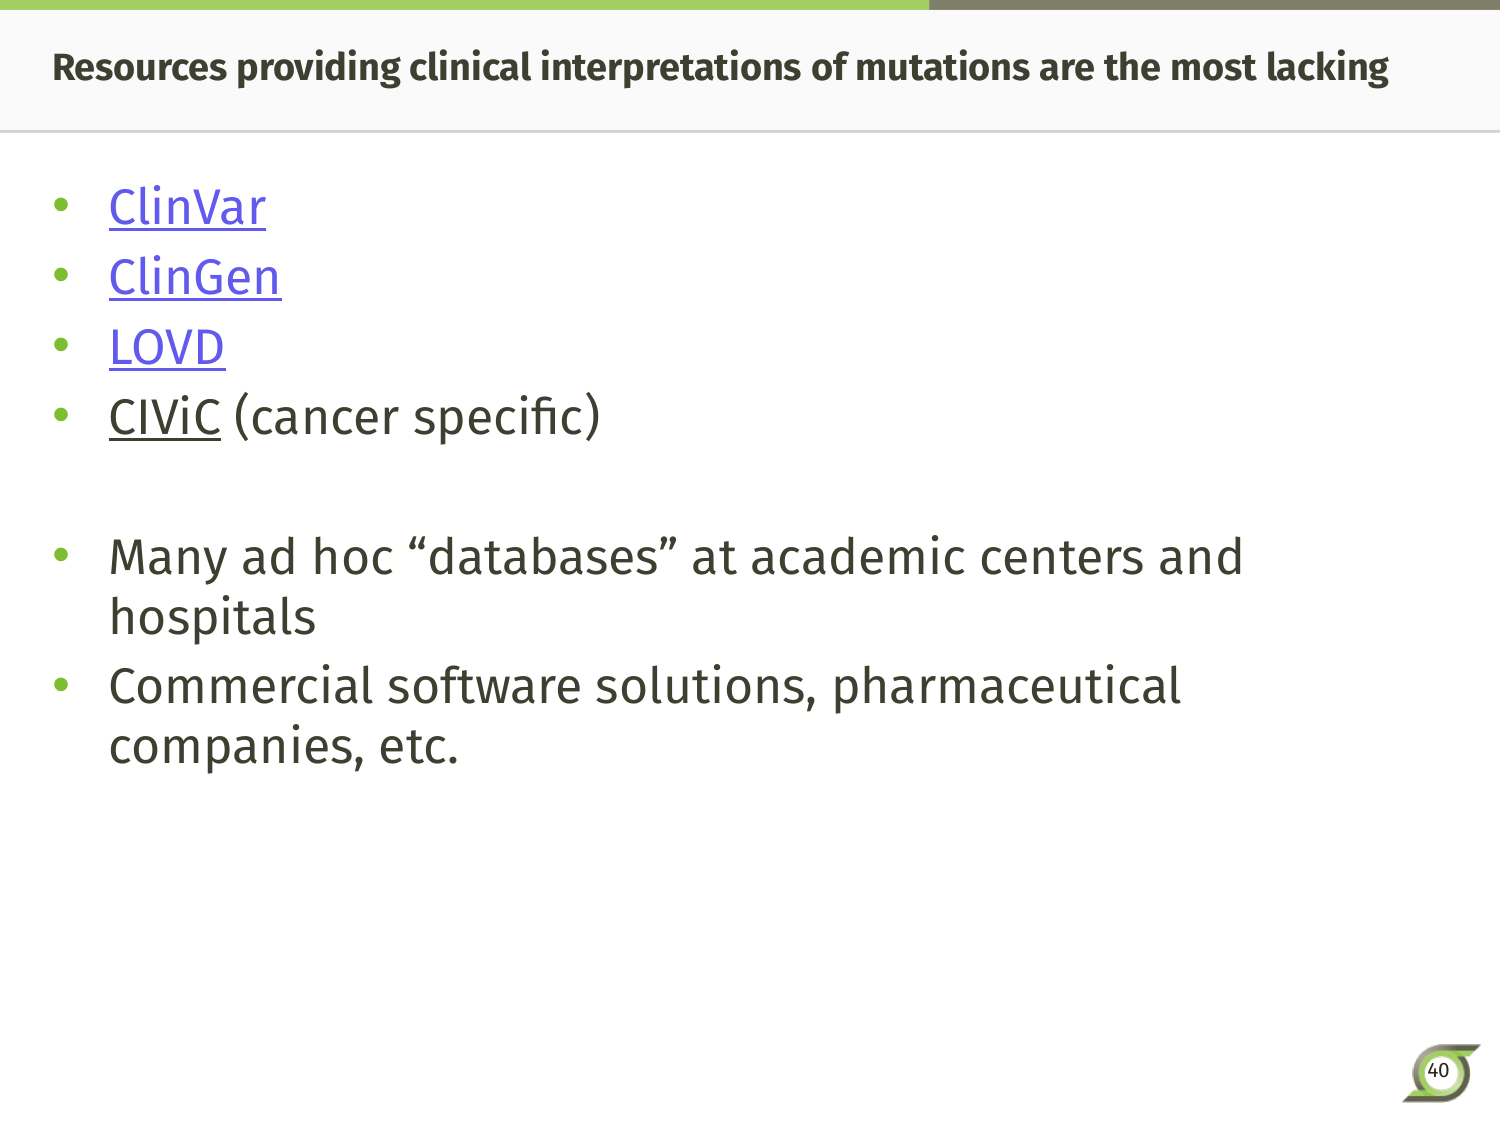

# Resources providing clinical interpretations of mutations are the most lacking
ClinVar
ClinGen
LOVD
CIViC (cancer specific)

Many ad hoc “databases” at academic centers and hospitals
Commercial software solutions, pharmaceutical companies, etc.